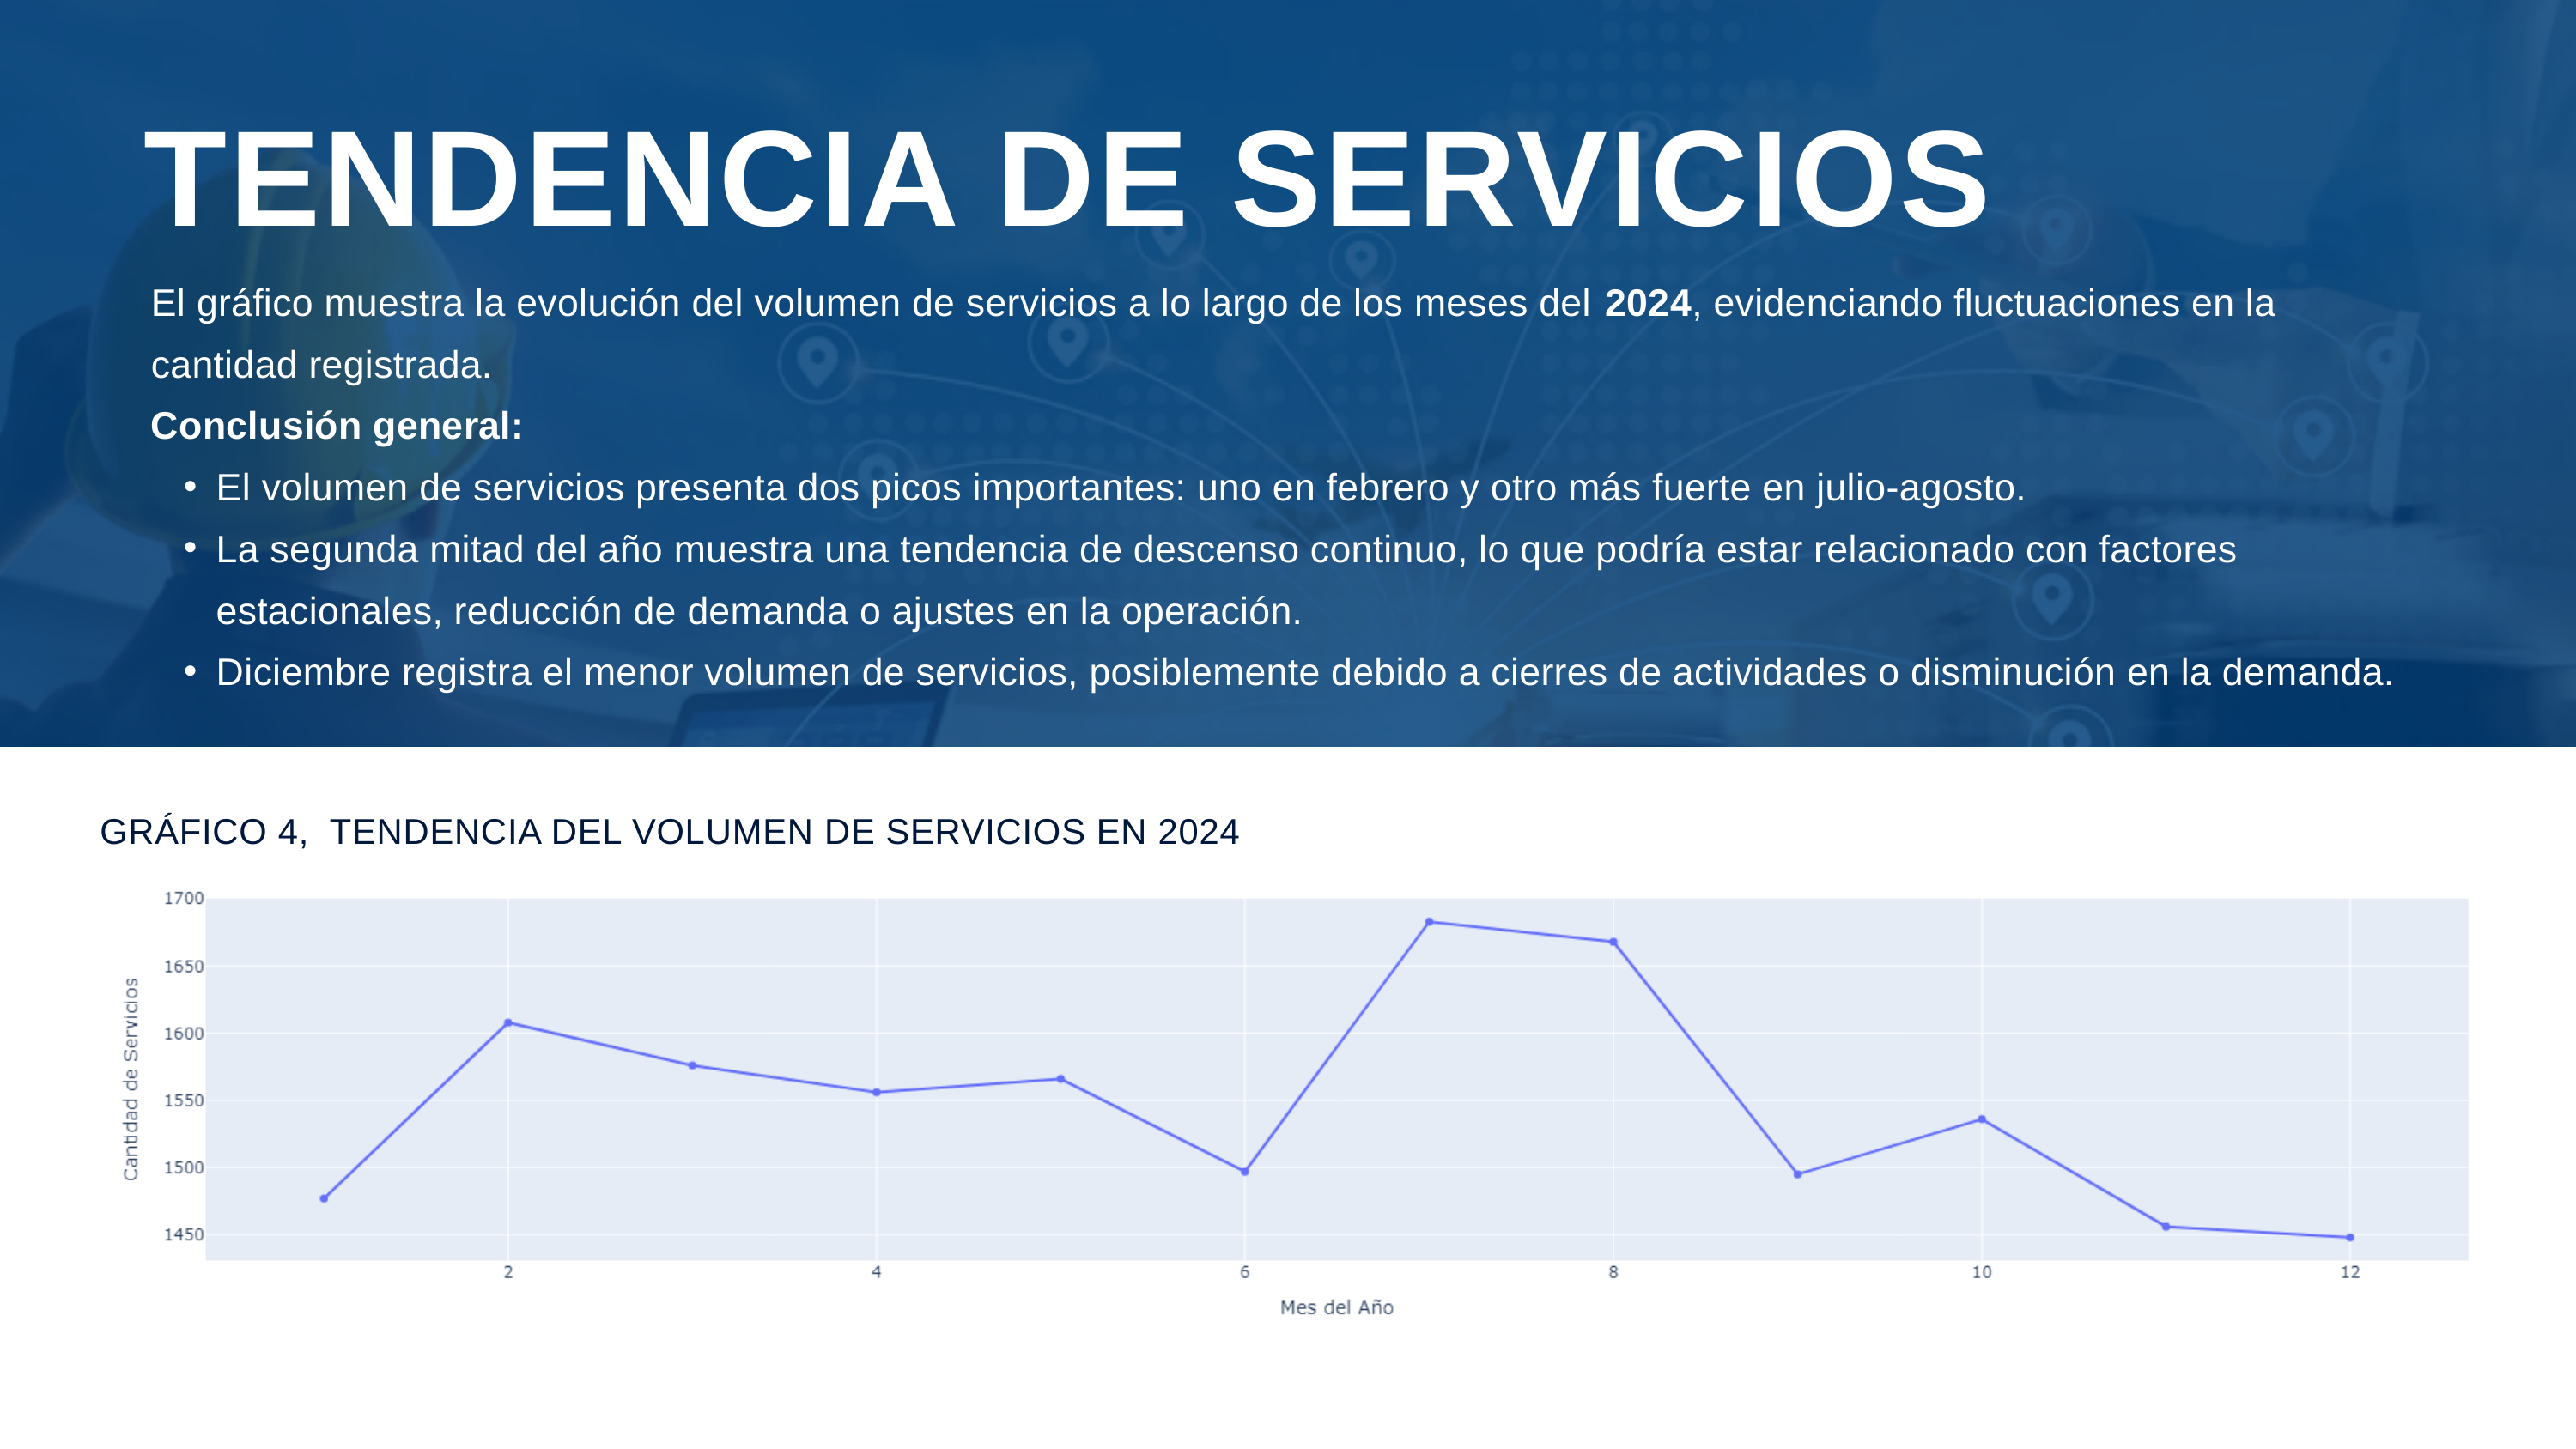

TENDENCIA DE SERVICIOS
El gráfico muestra la evolución del volumen de servicios a lo largo de los meses del 2024, evidenciando fluctuaciones en la cantidad registrada.
Conclusión general:
El volumen de servicios presenta dos picos importantes: uno en febrero y otro más fuerte en julio-agosto.
La segunda mitad del año muestra una tendencia de descenso continuo, lo que podría estar relacionado con factores estacionales, reducción de demanda o ajustes en la operación.
Diciembre registra el menor volumen de servicios, posiblemente debido a cierres de actividades o disminución en la demanda.

GRÁFICO 4,  TENDENCIA DEL VOLUMEN DE SERVICIOS EN 2024